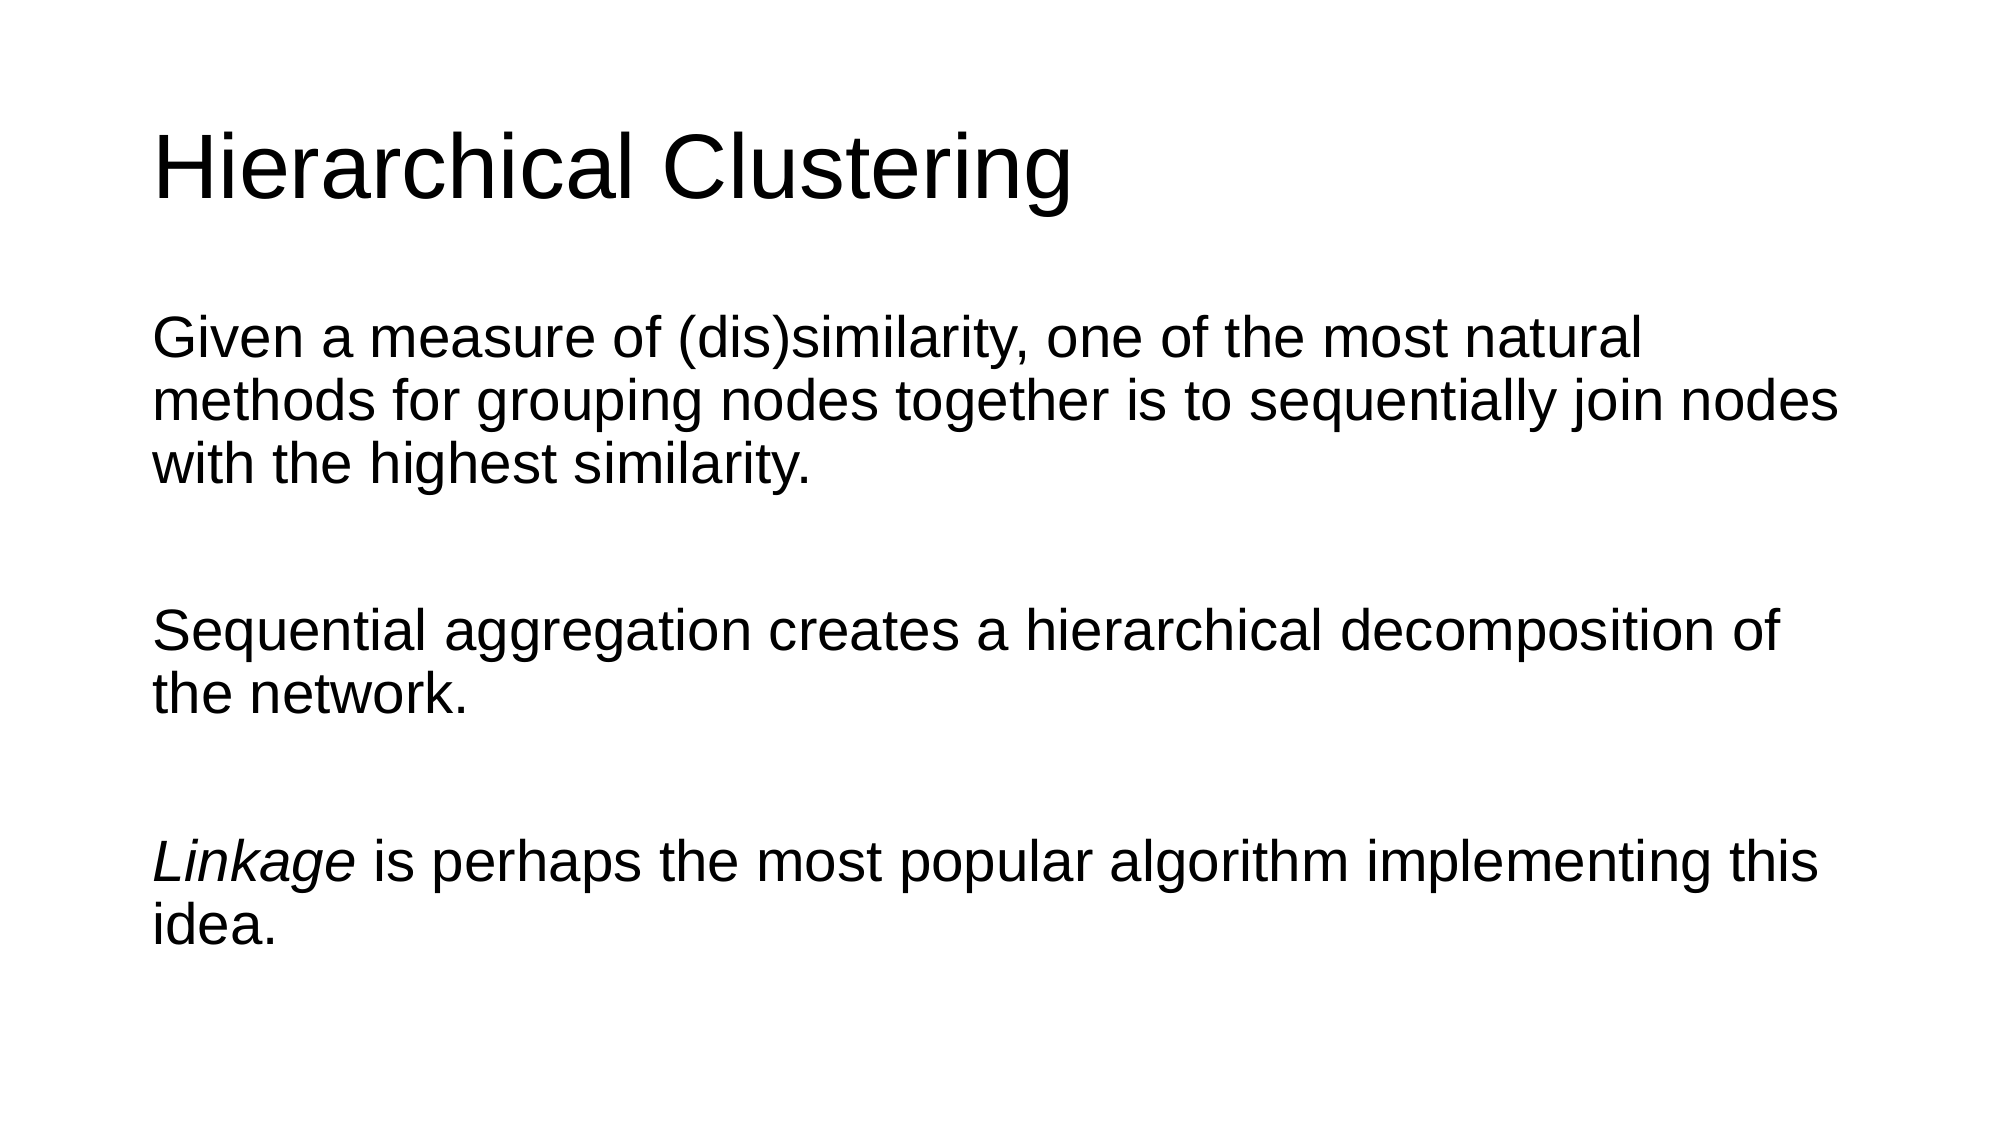

# Hierarchical Clustering
Given a measure of (dis)similarity, one of the most natural methods for grouping nodes together is to sequentially join nodes with the highest similarity.

Sequential aggregation creates a hierarchical decomposition of the network.

Linkage is perhaps the most popular algorithm implementing this idea.